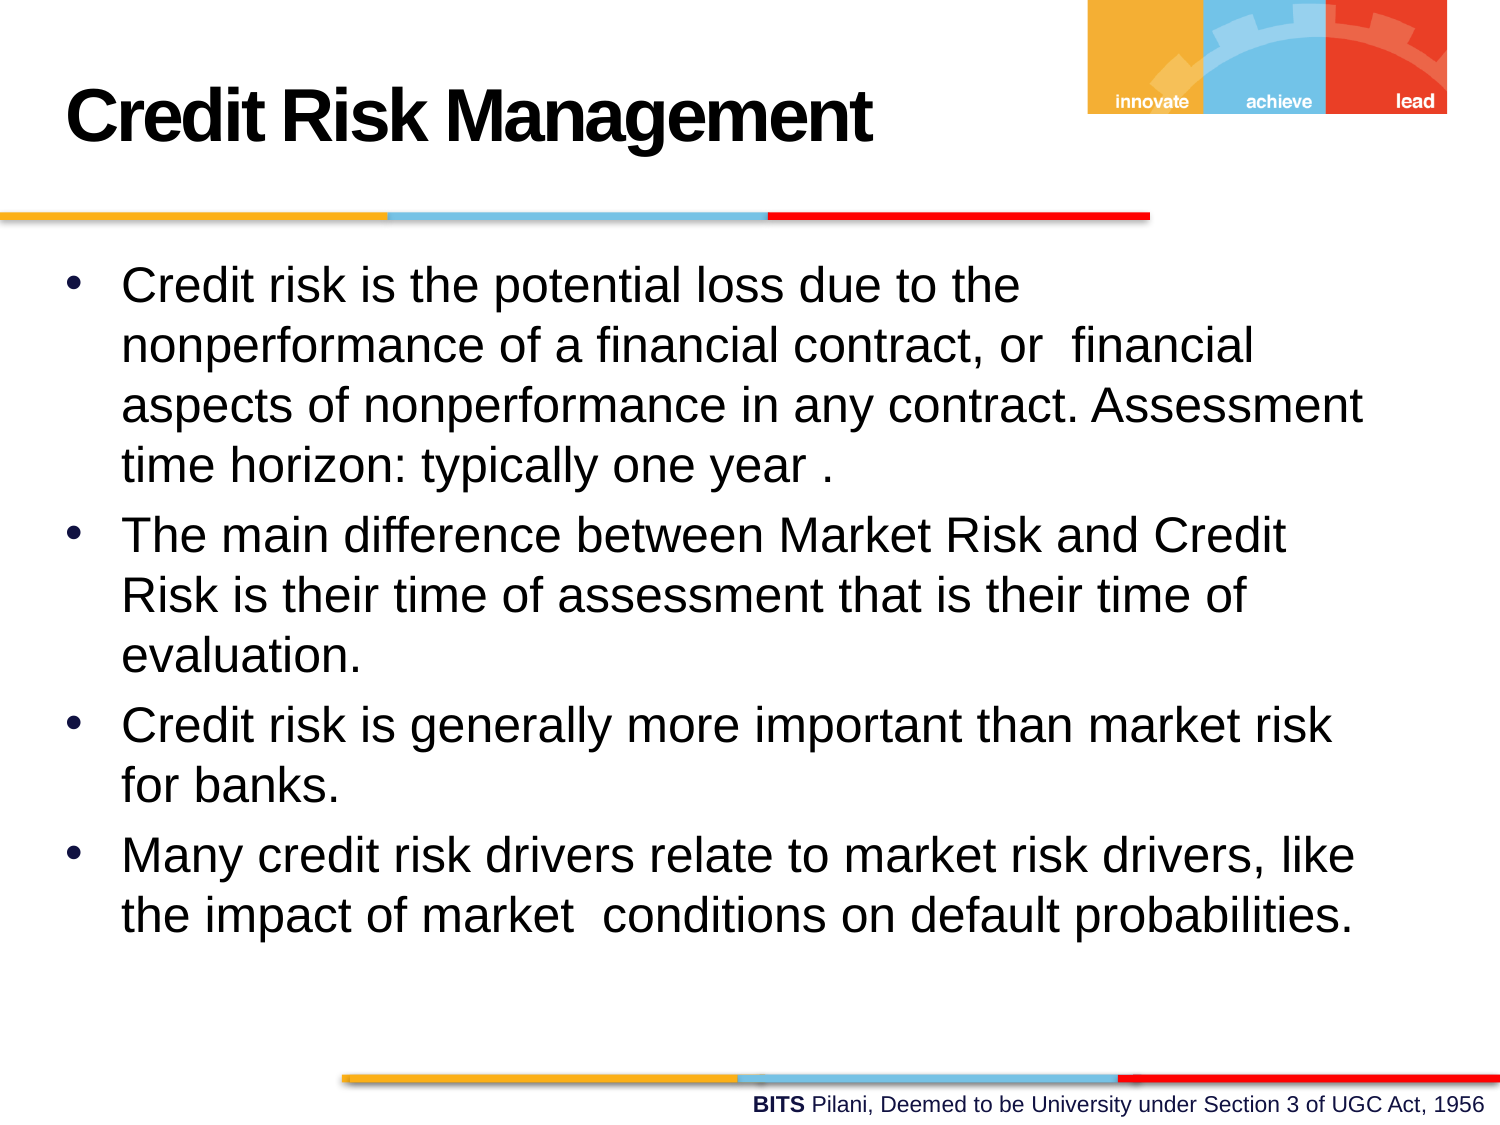

Credit Risk Management
Credit risk is the potential loss due to the nonperformance of a financial contract, or  financial aspects of nonperformance in any contract. Assessment time horizon: typically one year .
The main difference between Market Risk and Credit Risk is their time of assessment that is their time of evaluation.
Credit risk is generally more important than market risk for banks.
Many credit risk drivers relate to market risk drivers, like the impact of market  conditions on default probabilities.